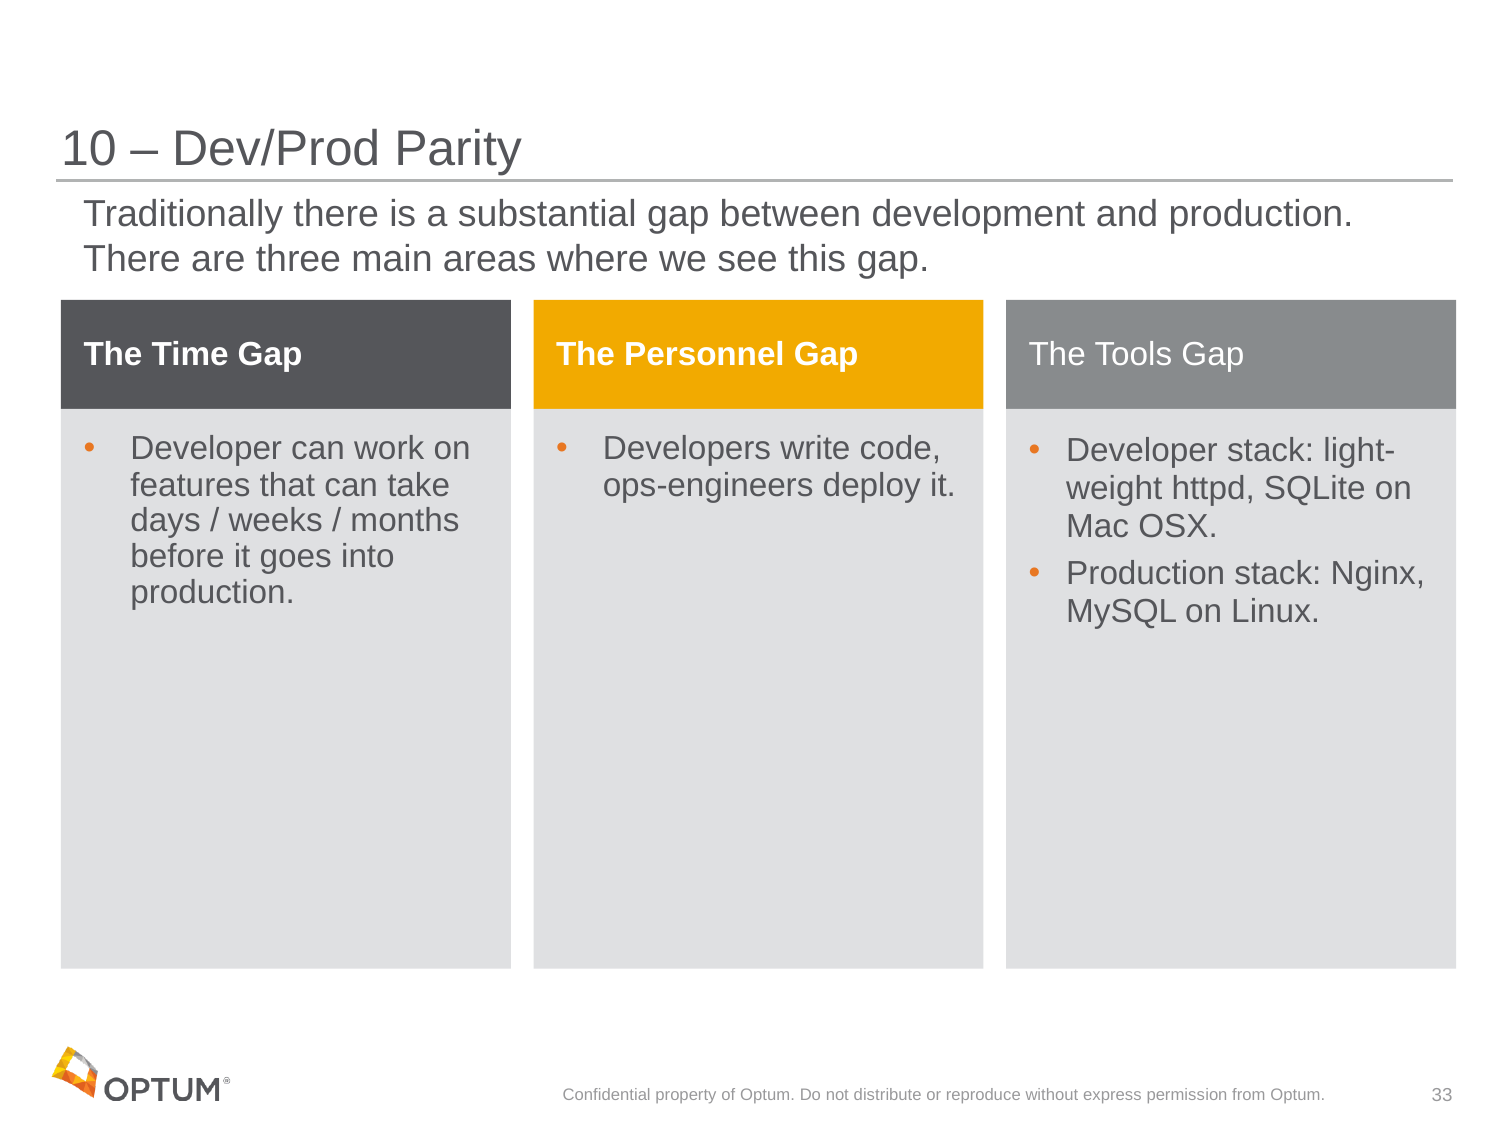

# 10 – Dev/Prod Parity
Traditionally there is a substantial gap between development and production.
There are three main areas where we see this gap.

The Time Gap
The Personnel Gap
The Tools Gap
Developer can work on features that can take days / weeks / months before it goes into production.

Developers write code, ops-engineers deploy it.

Developer stack: light-weight httpd, SQLite on Mac OSX.
Production stack: Nginx, MySQL on Linux.

Confidential property of Optum. Do not distribute or reproduce without express permission from Optum.
33